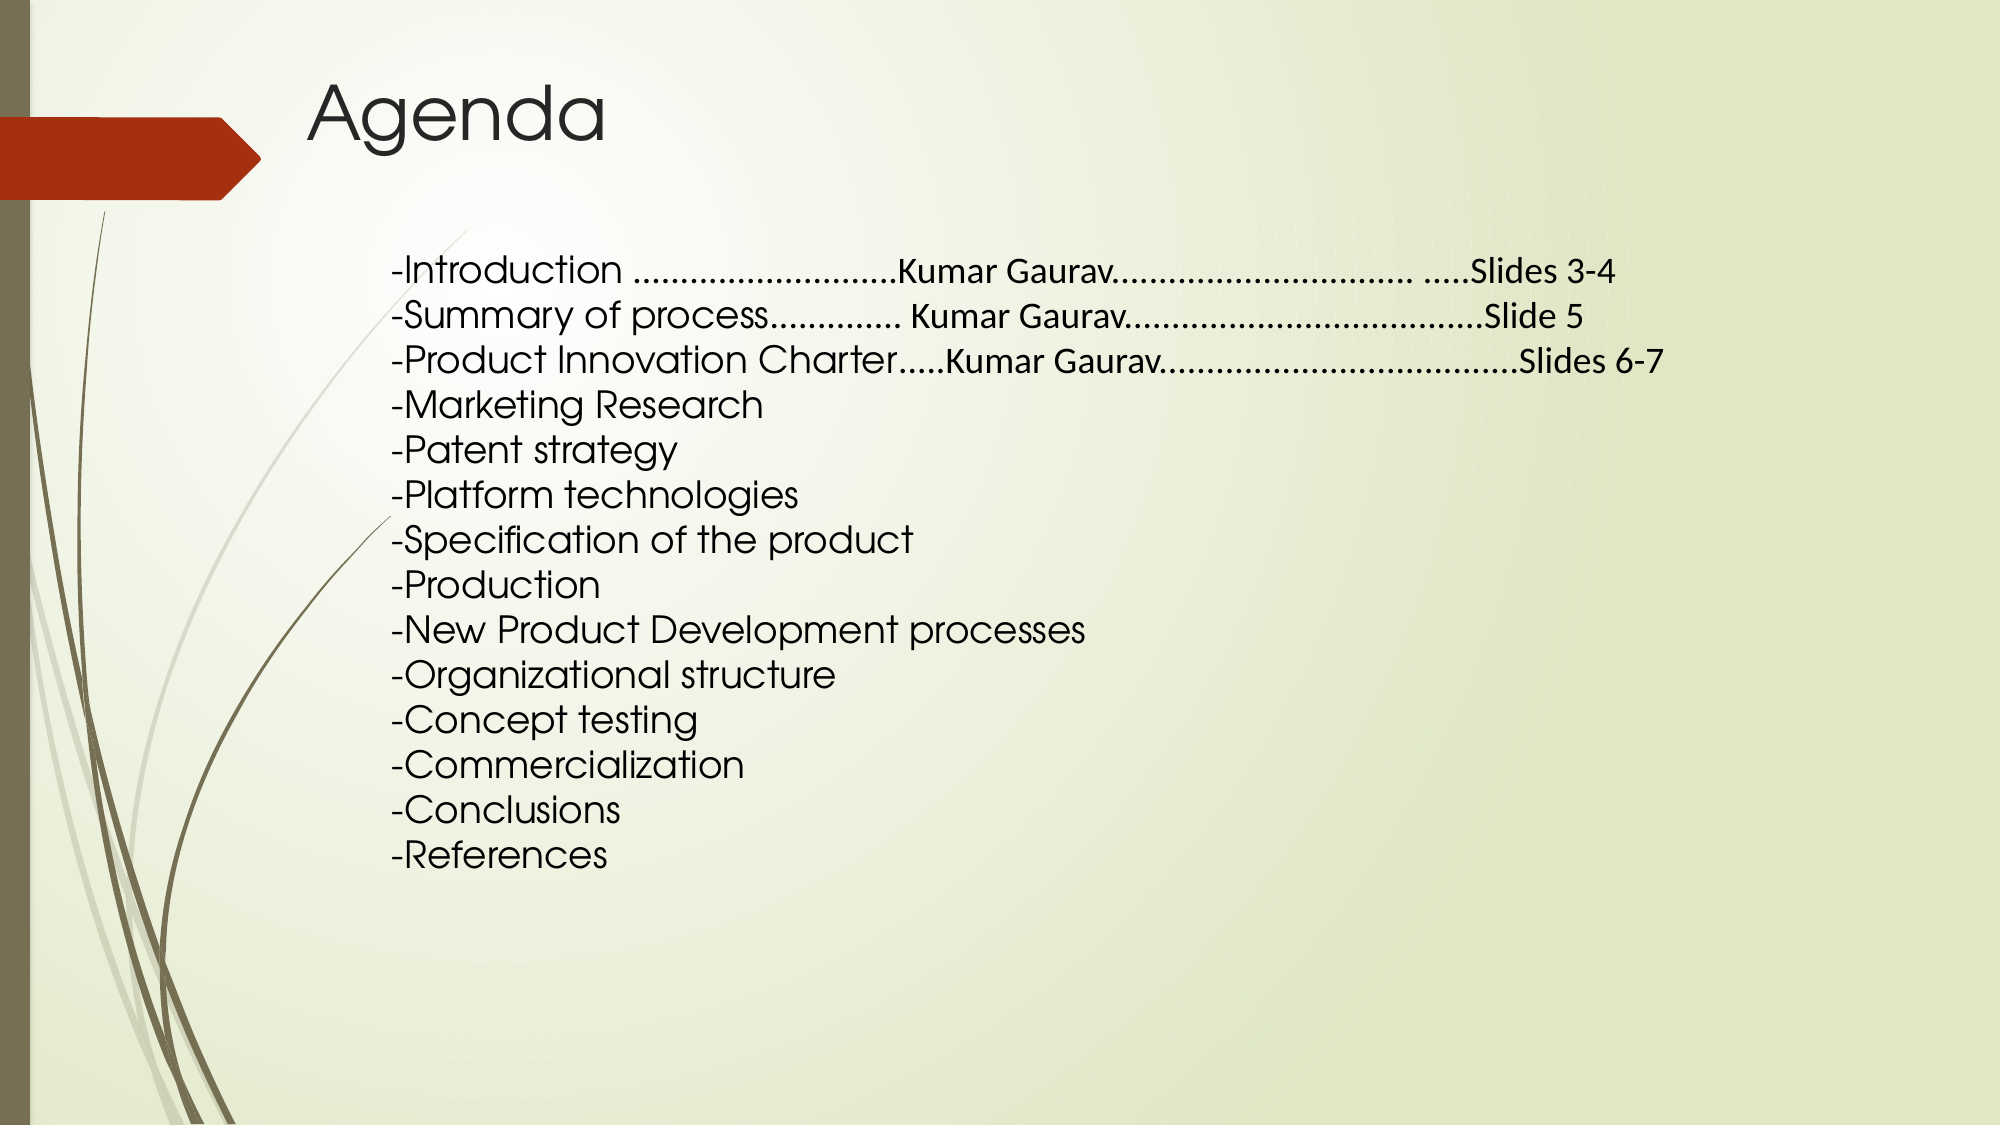

# Agenda
-Introduction ............................Kumar Gaurav................................ .....Slides 3-4
-Summary of process.............. Kumar Gaurav......................................Slide 5
-Product Innovation Charter.....Kumar Gaurav......................................Slides 6-7
-Marketing Research
-Patent strategy
-Platform technologies
-Specification of the product
-Production
-New Product Development processes
-Organizational structure
-Concept testing
-Commercialization
-Conclusions
-References